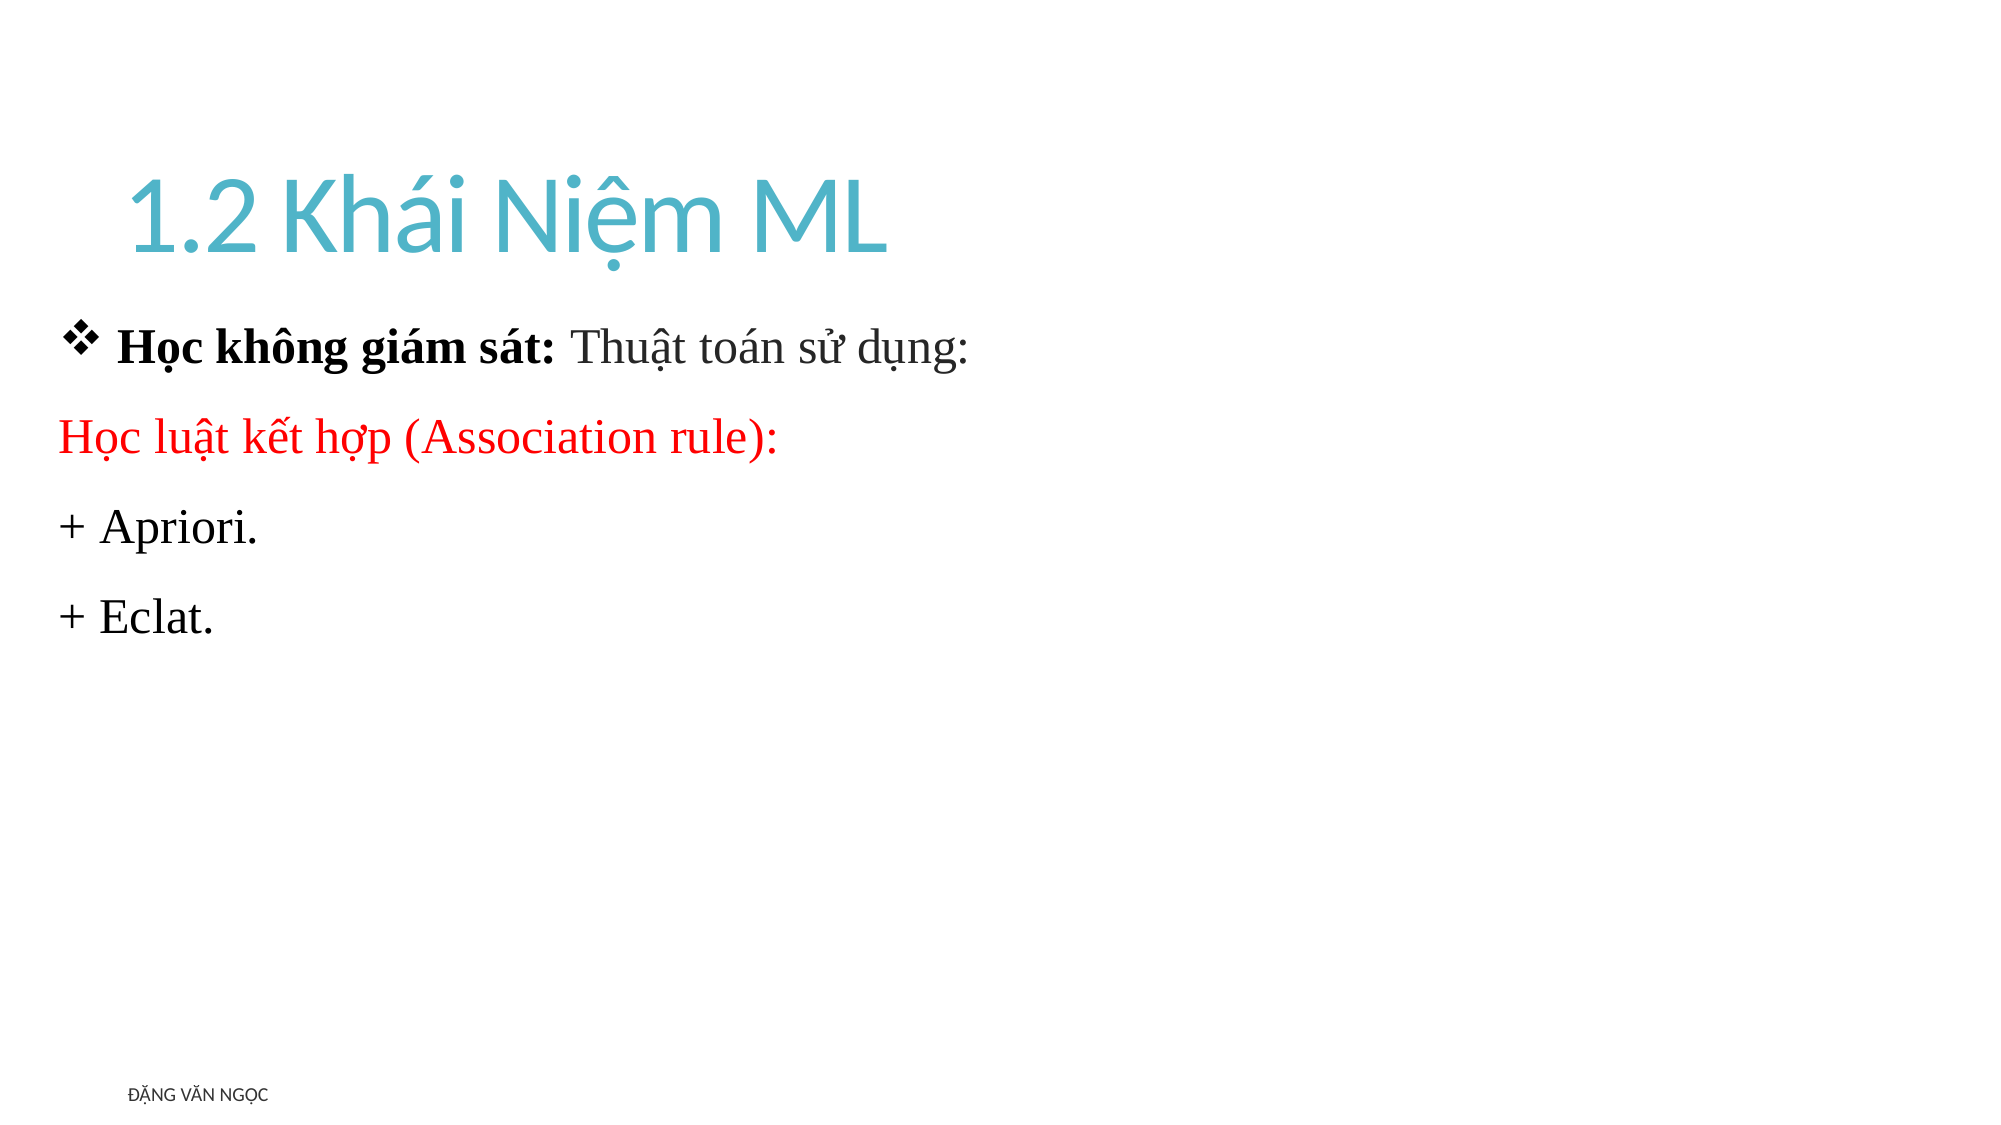

# 1.2 Khái Niệm ML
 Học không giám sát: Thuật toán sử dụng:
Học luật kết hợp (Association rule):
+ Apriori.
+ Eclat.
Đặng Văn Ngọc